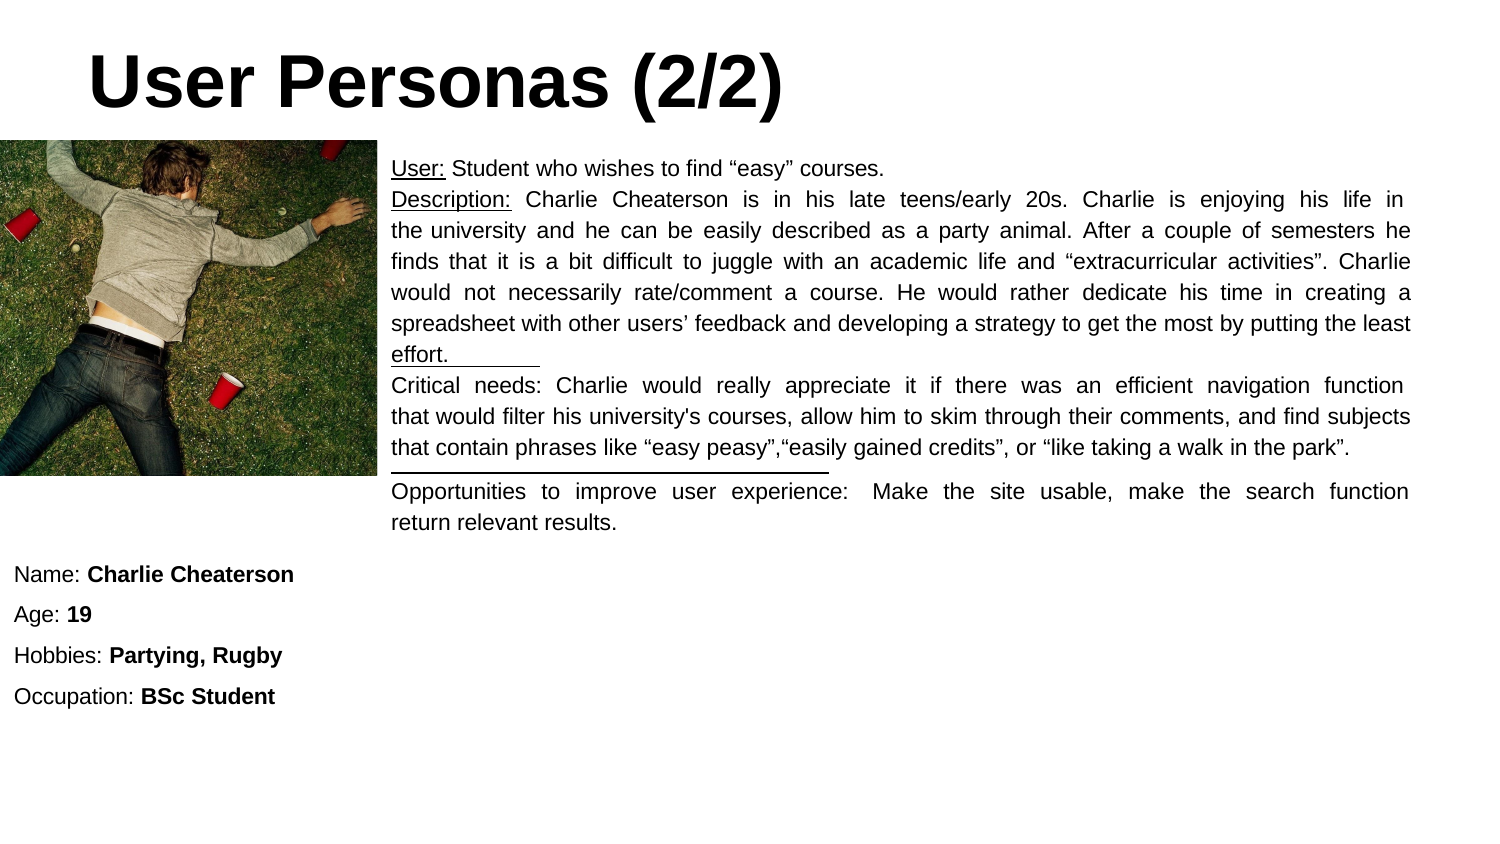

# User Personas (2/2)

User: Student who wishes to find “easy” courses.
Description:  Charlie  Cheaterson  is  in  his  late  teens/early  20s.  Charlie  is  enjoying  his  life  in  the university and he can be easily described as a party animal. After a couple of semesters he finds that it is a bit difficult to juggle with an academic life and “extracurricular activities”. Charlie would not necessarily rate/comment a course. He would rather dedicate his time in creating a spreadsheet with other users’ feedback and developing a strategy to get the most by putting the least effort.
Critical  needs:  Charlie  would  really  appreciate  it  if  there  was  an  efficient  navigation  function  that would filter his university's courses, allow him to skim through their comments, and find subjects that contain phrases like “easy peasy”,“easily gained credits”, or “like taking a walk in the park”.

Opportunities to improve user experience:  Make the site usable, make the search function return relevant results.

Name: Charlie Cheaterson

Age: 19

Hobbies: Partying, Rugby

Occupation: BSc Student